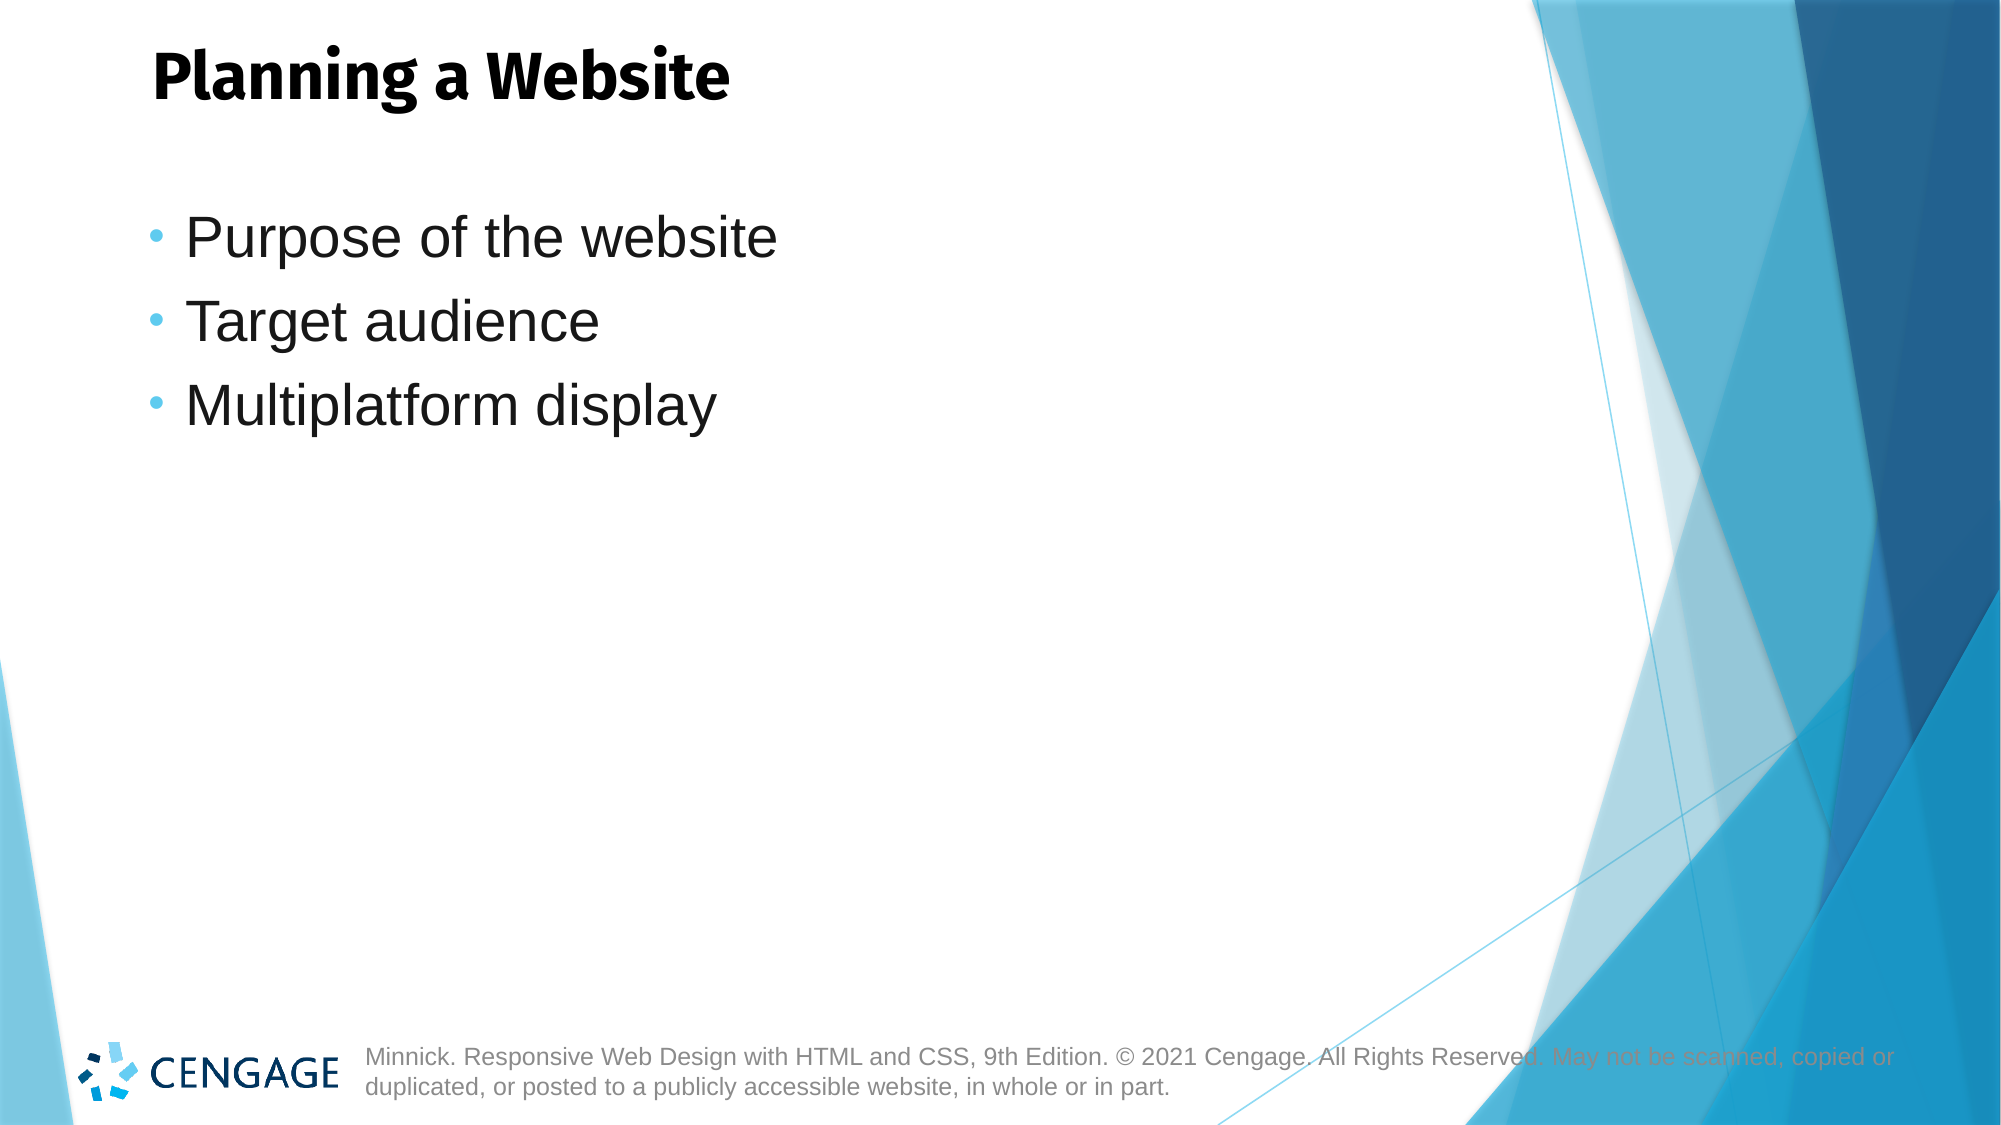

# Planning a Website
Purpose of the website
Target audience
Multiplatform display
Minnick. Responsive Web Design with HTML and CSS, 9th Edition. © 2021 Cengage. All Rights Reserved. May not be scanned, copied or duplicated, or posted to a publicly accessible website, in whole or in part.